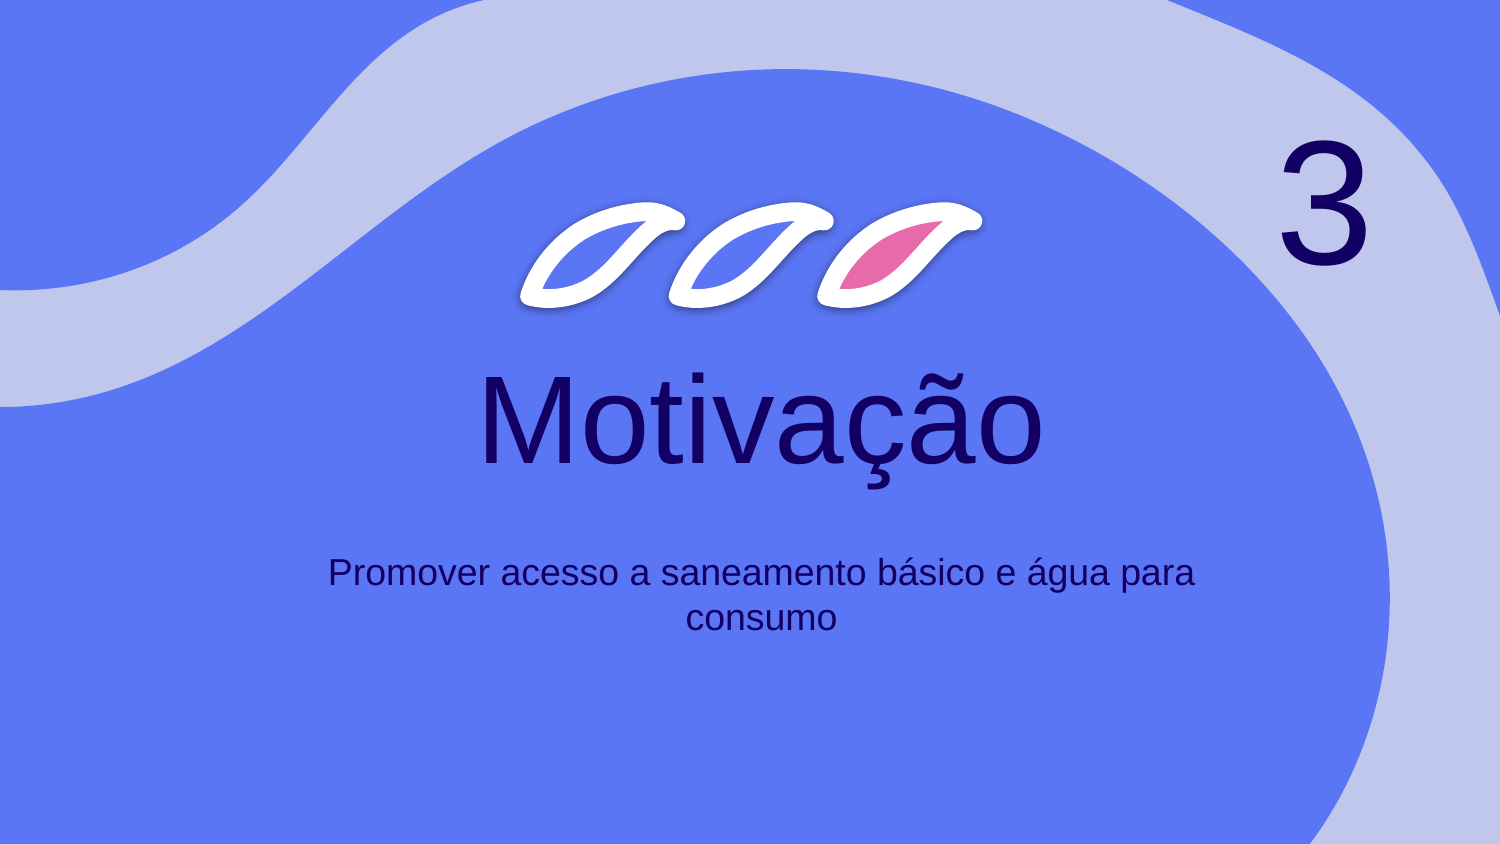

3

# Motivação
Promover acesso a saneamento básico e água para consumo